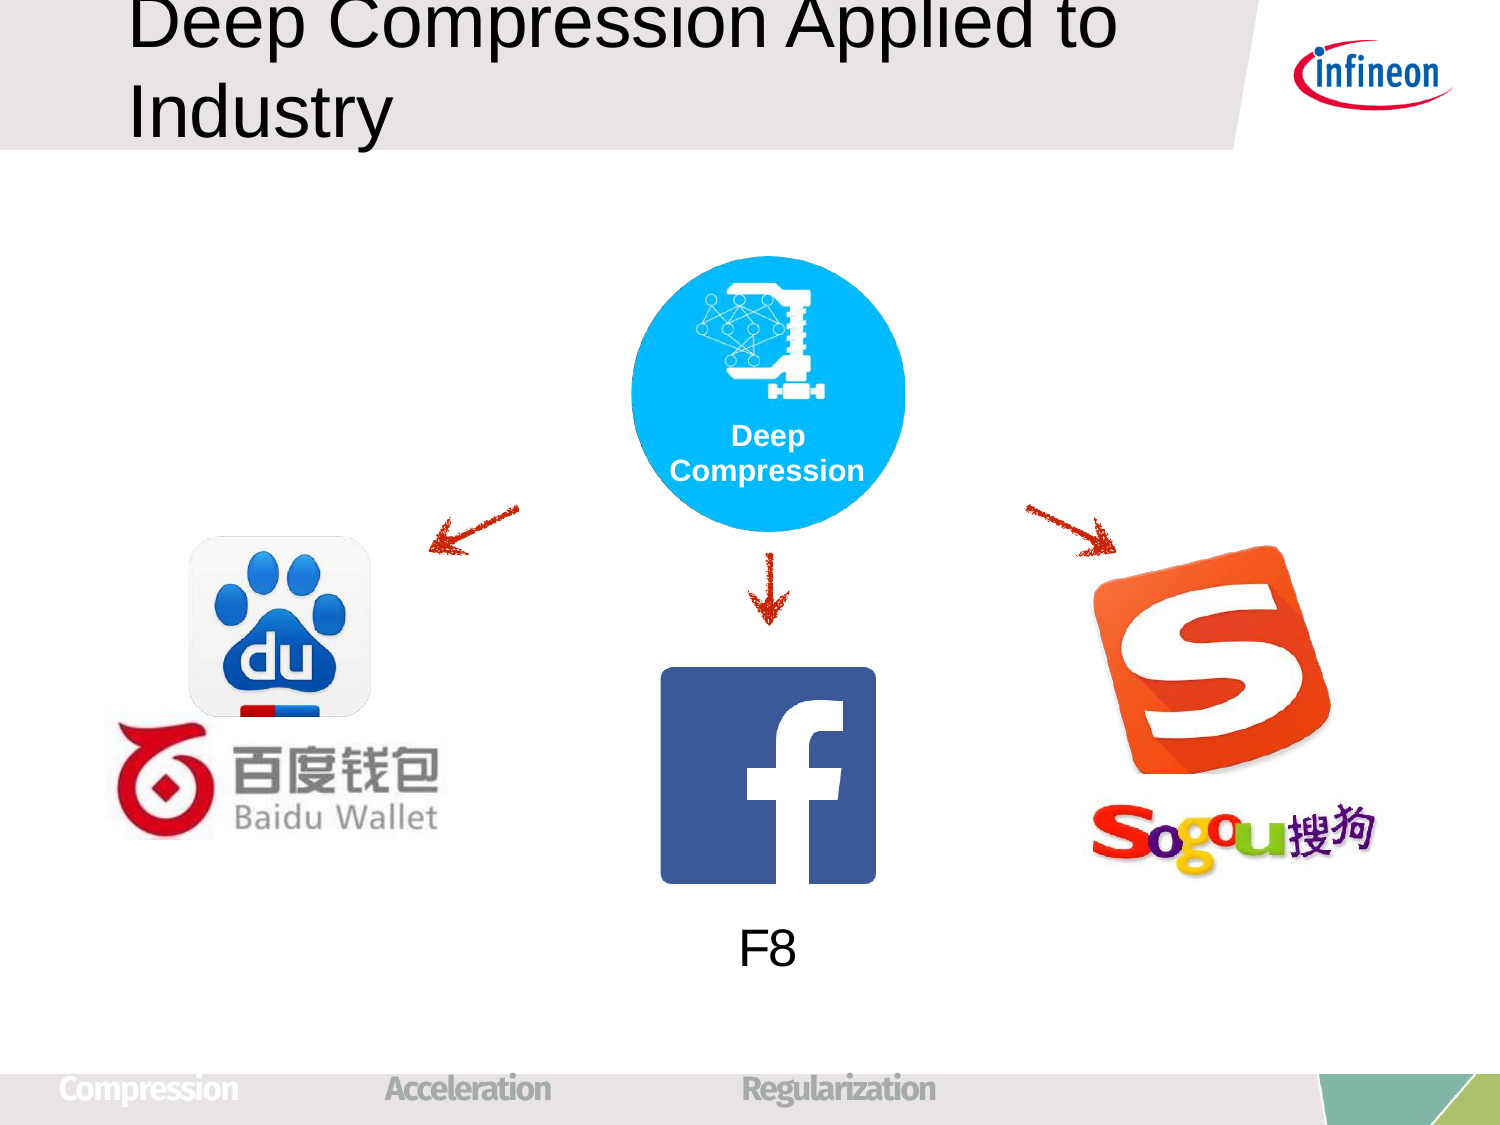

# Deep Compression Applied to Industry

Deep  Compression

145

F8
Compression
Acceleration
Regularization